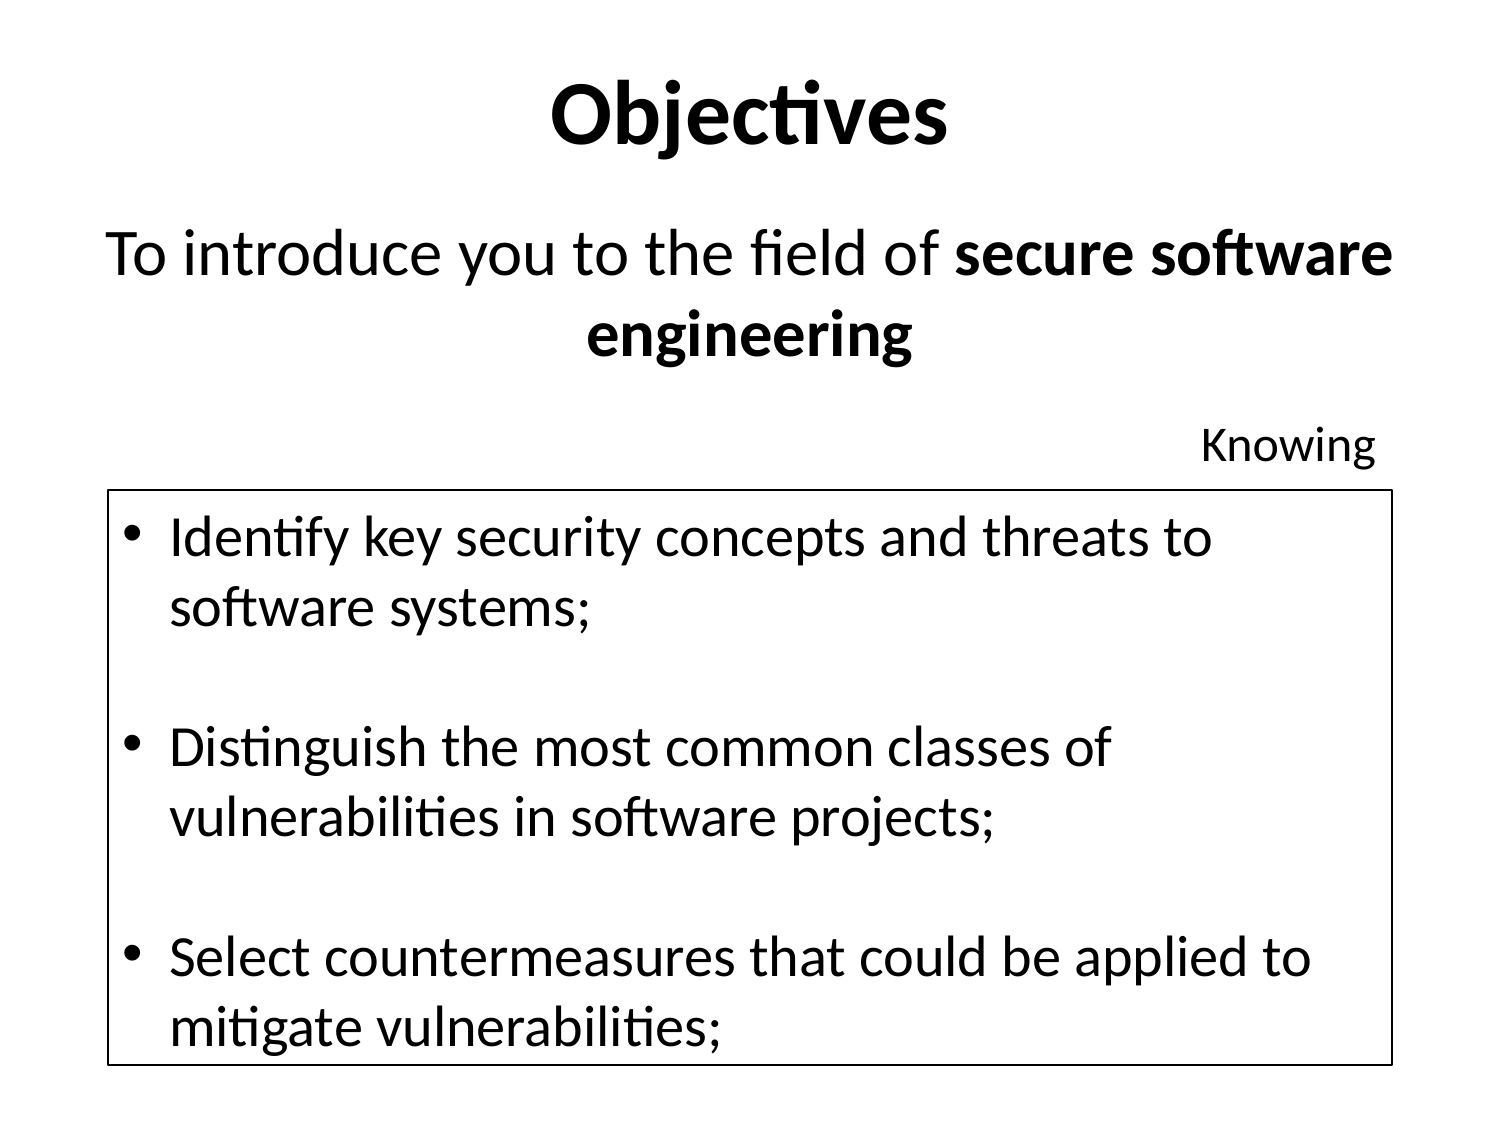

# Objectives
To introduce you to the field of secure software engineering

Knowing
Identify key security concepts and threats to software systems;

Distinguish the most common classes of vulnerabilities in software projects;

Select countermeasures that could be applied to mitigate vulnerabilities;